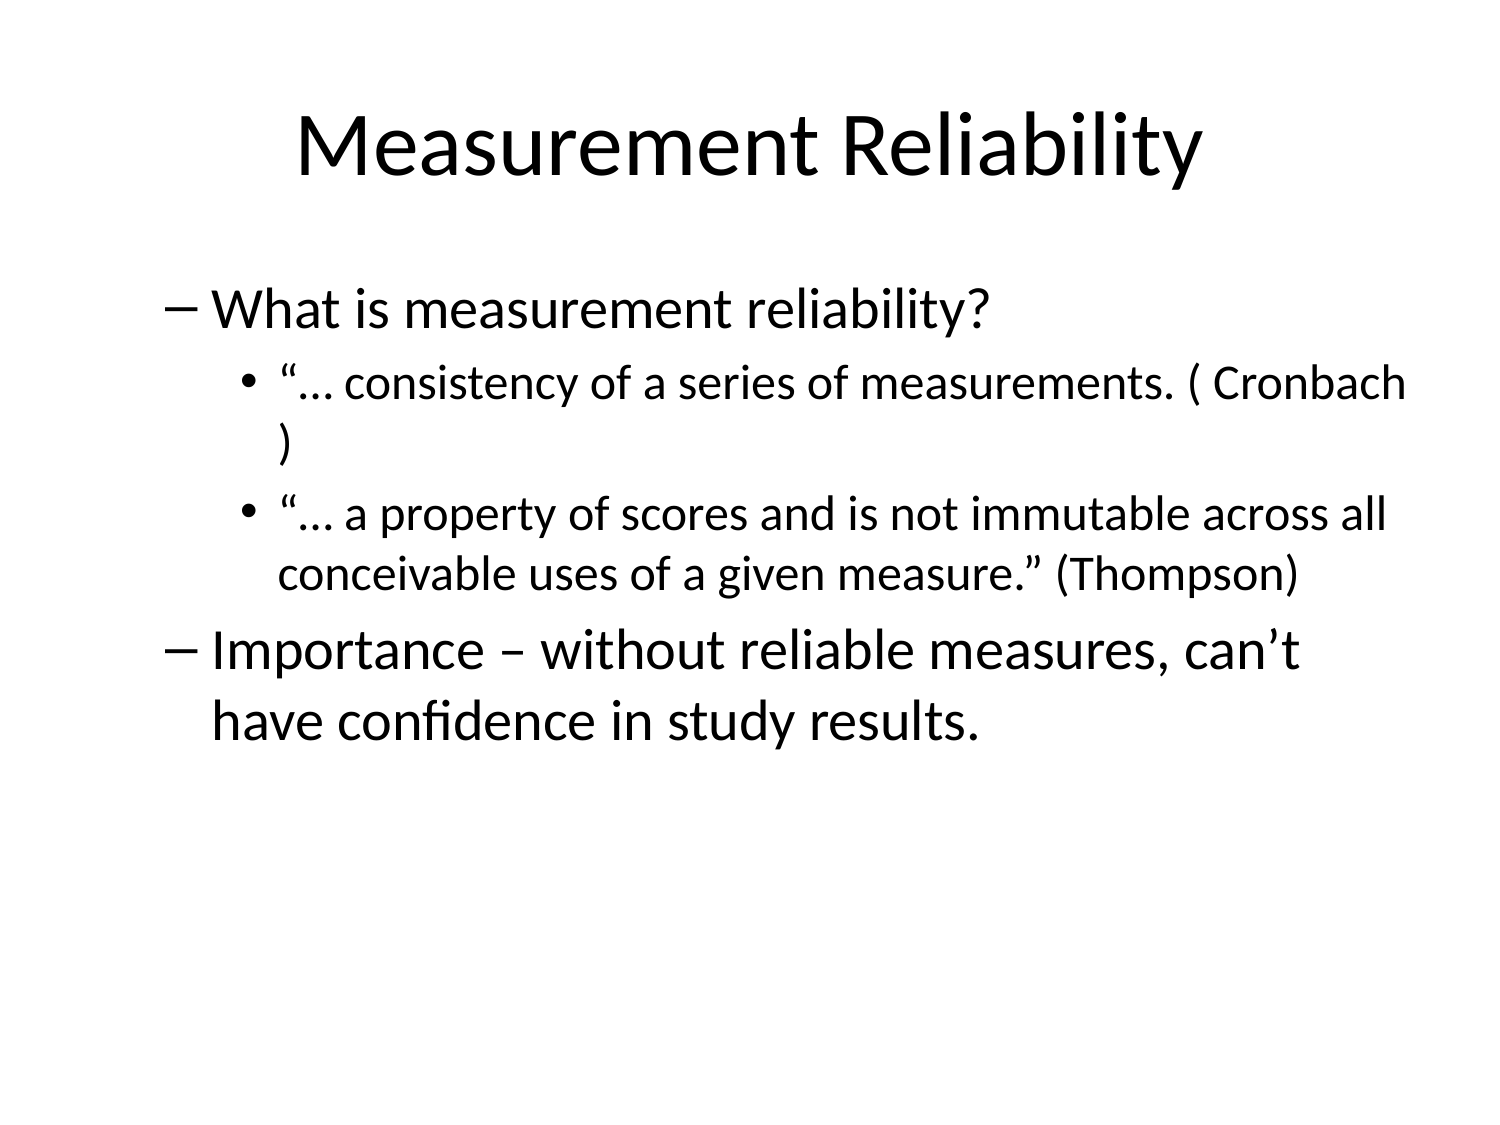

# Measurement Reliability
What is measurement reliability?
“… consistency of a series of measurements. ( Cronbach )
“… a property of scores and is not immutable across all conceivable uses of a given measure.” (Thompson)
Importance – without reliable measures, can’t have confidence in study results.